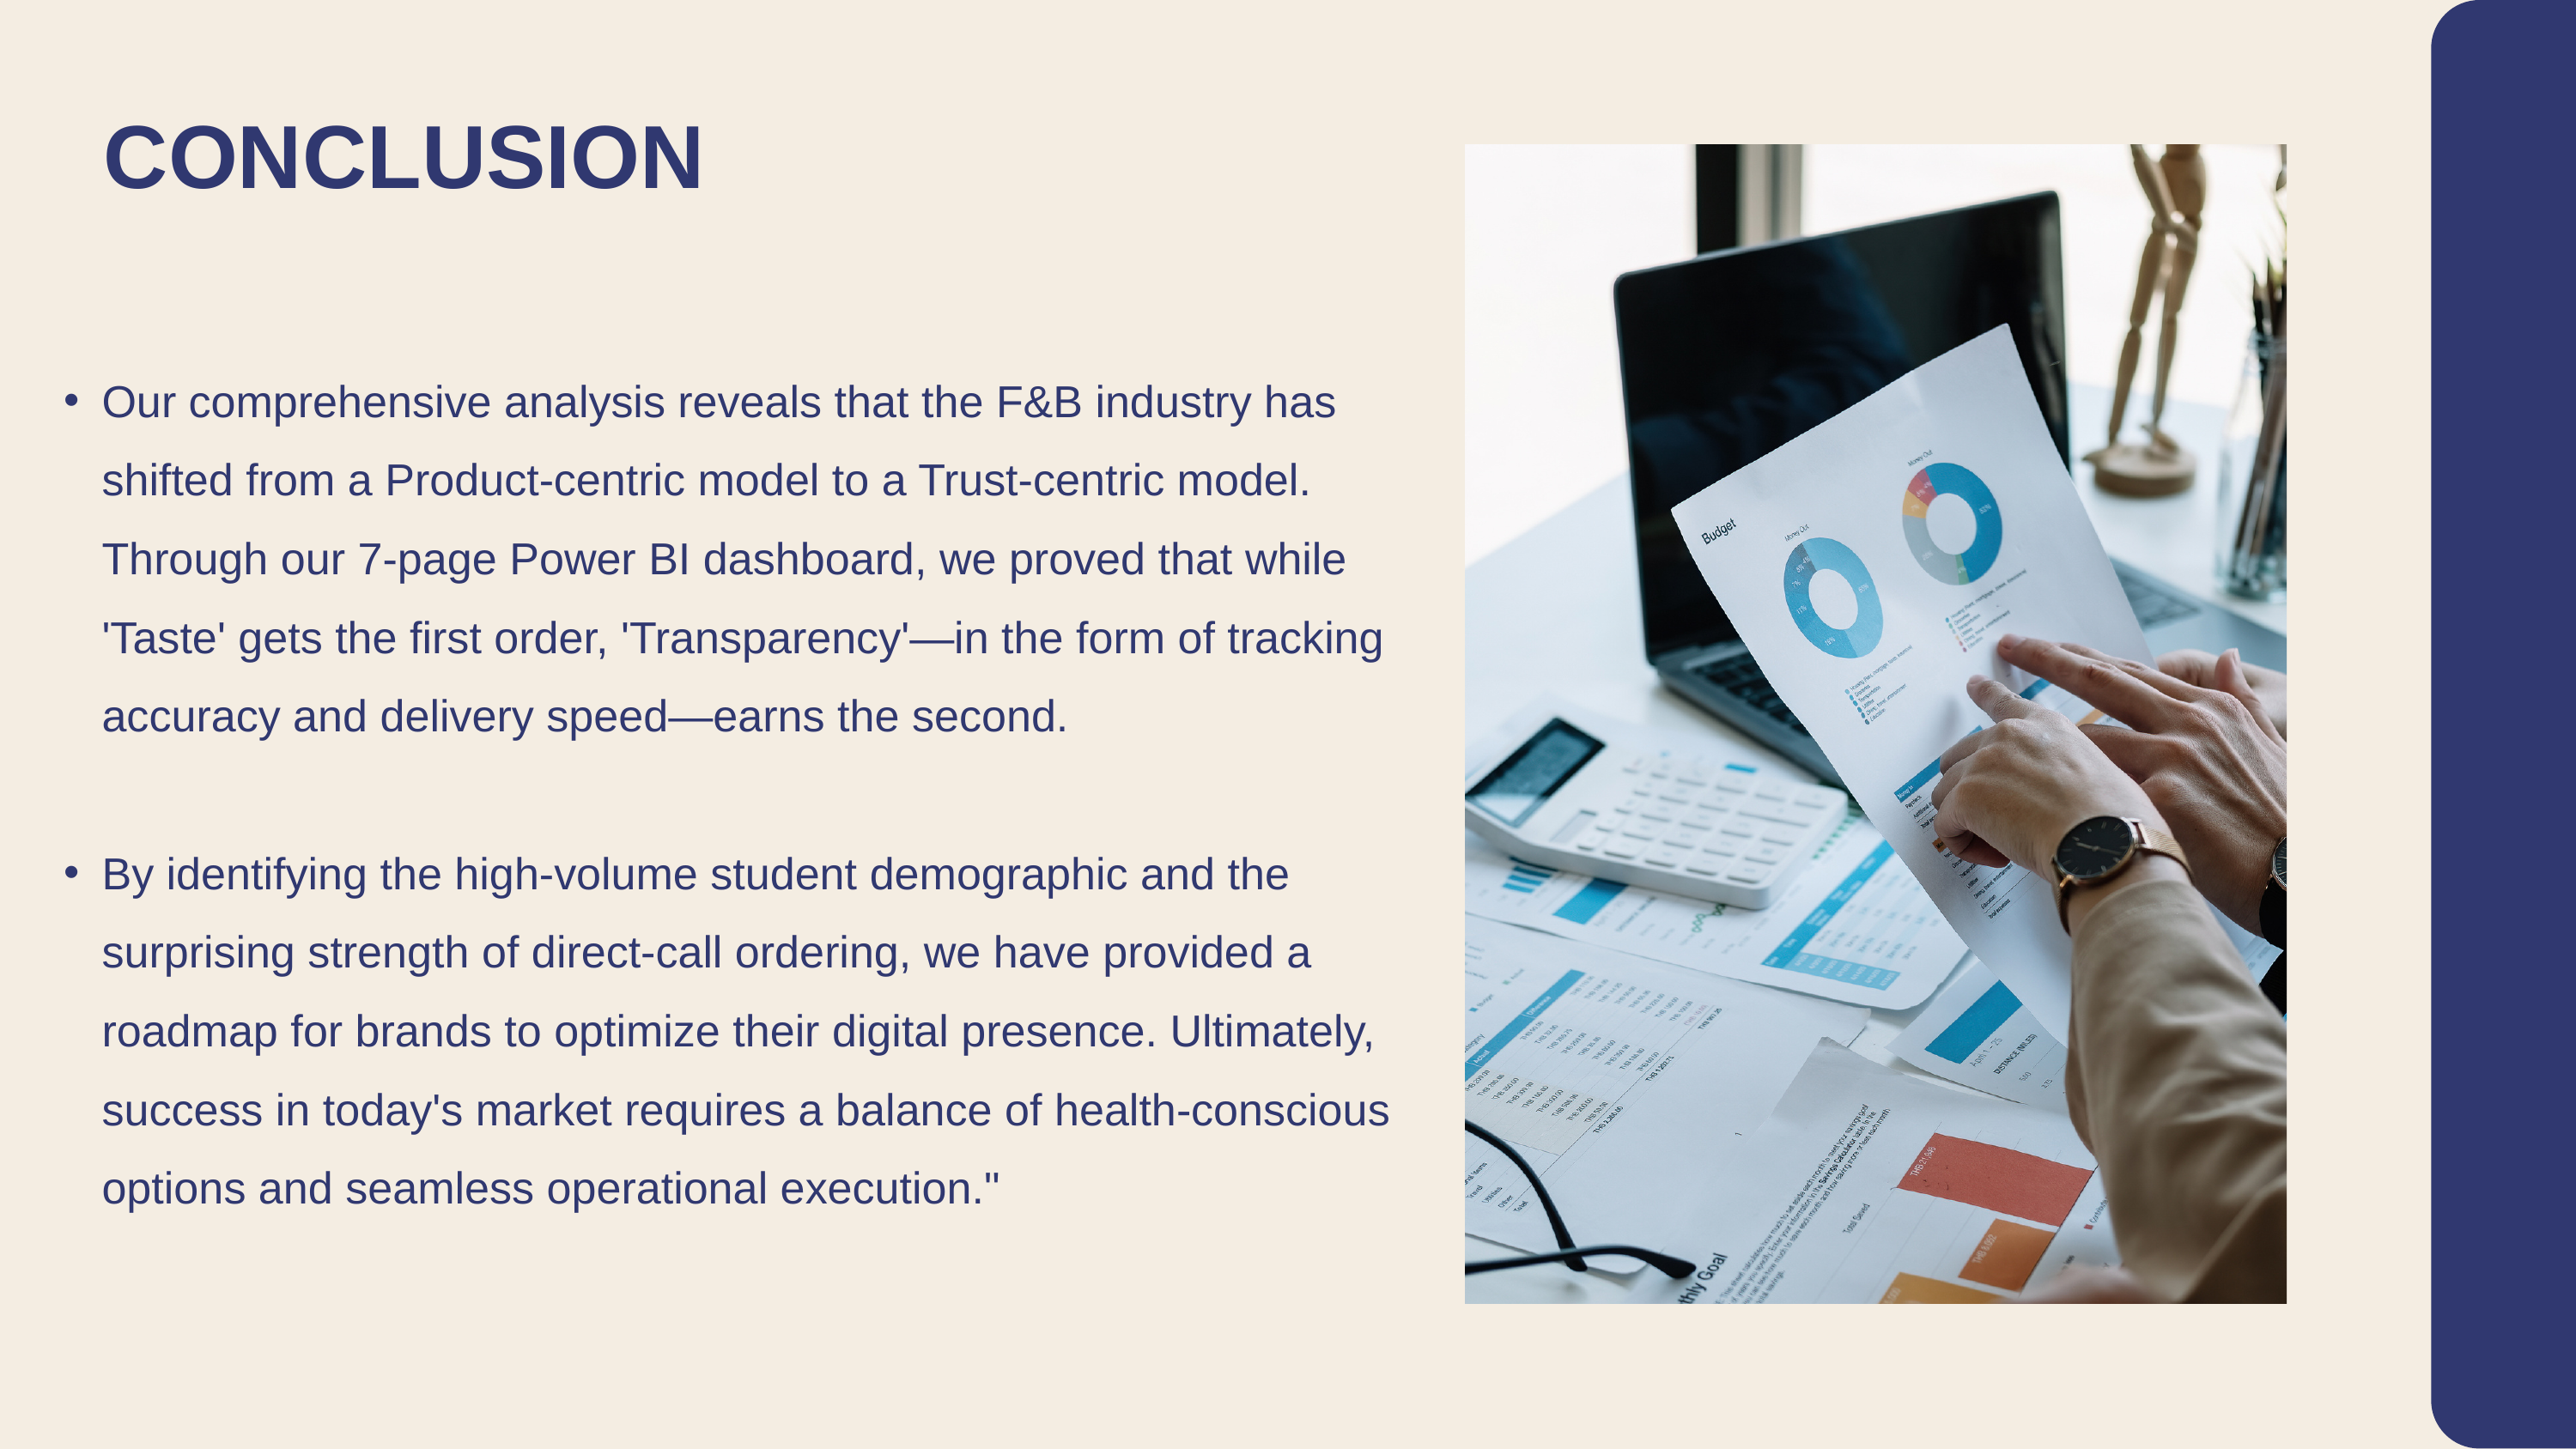

CONCLUSION

Our comprehensive analysis reveals that the F&B industry has shifted from a Product-centric model to a Trust-centric model. Through our 7-page Power BI dashboard, we proved that while 'Taste' gets the first order, 'Transparency'—in the form of tracking accuracy and delivery speed—earns the second.

By identifying the high-volume student demographic and the surprising strength of direct-call ordering, we have provided a roadmap for brands to optimize their digital presence. Ultimately, success in today's market requires a balance of health-conscious options and seamless operational execution."